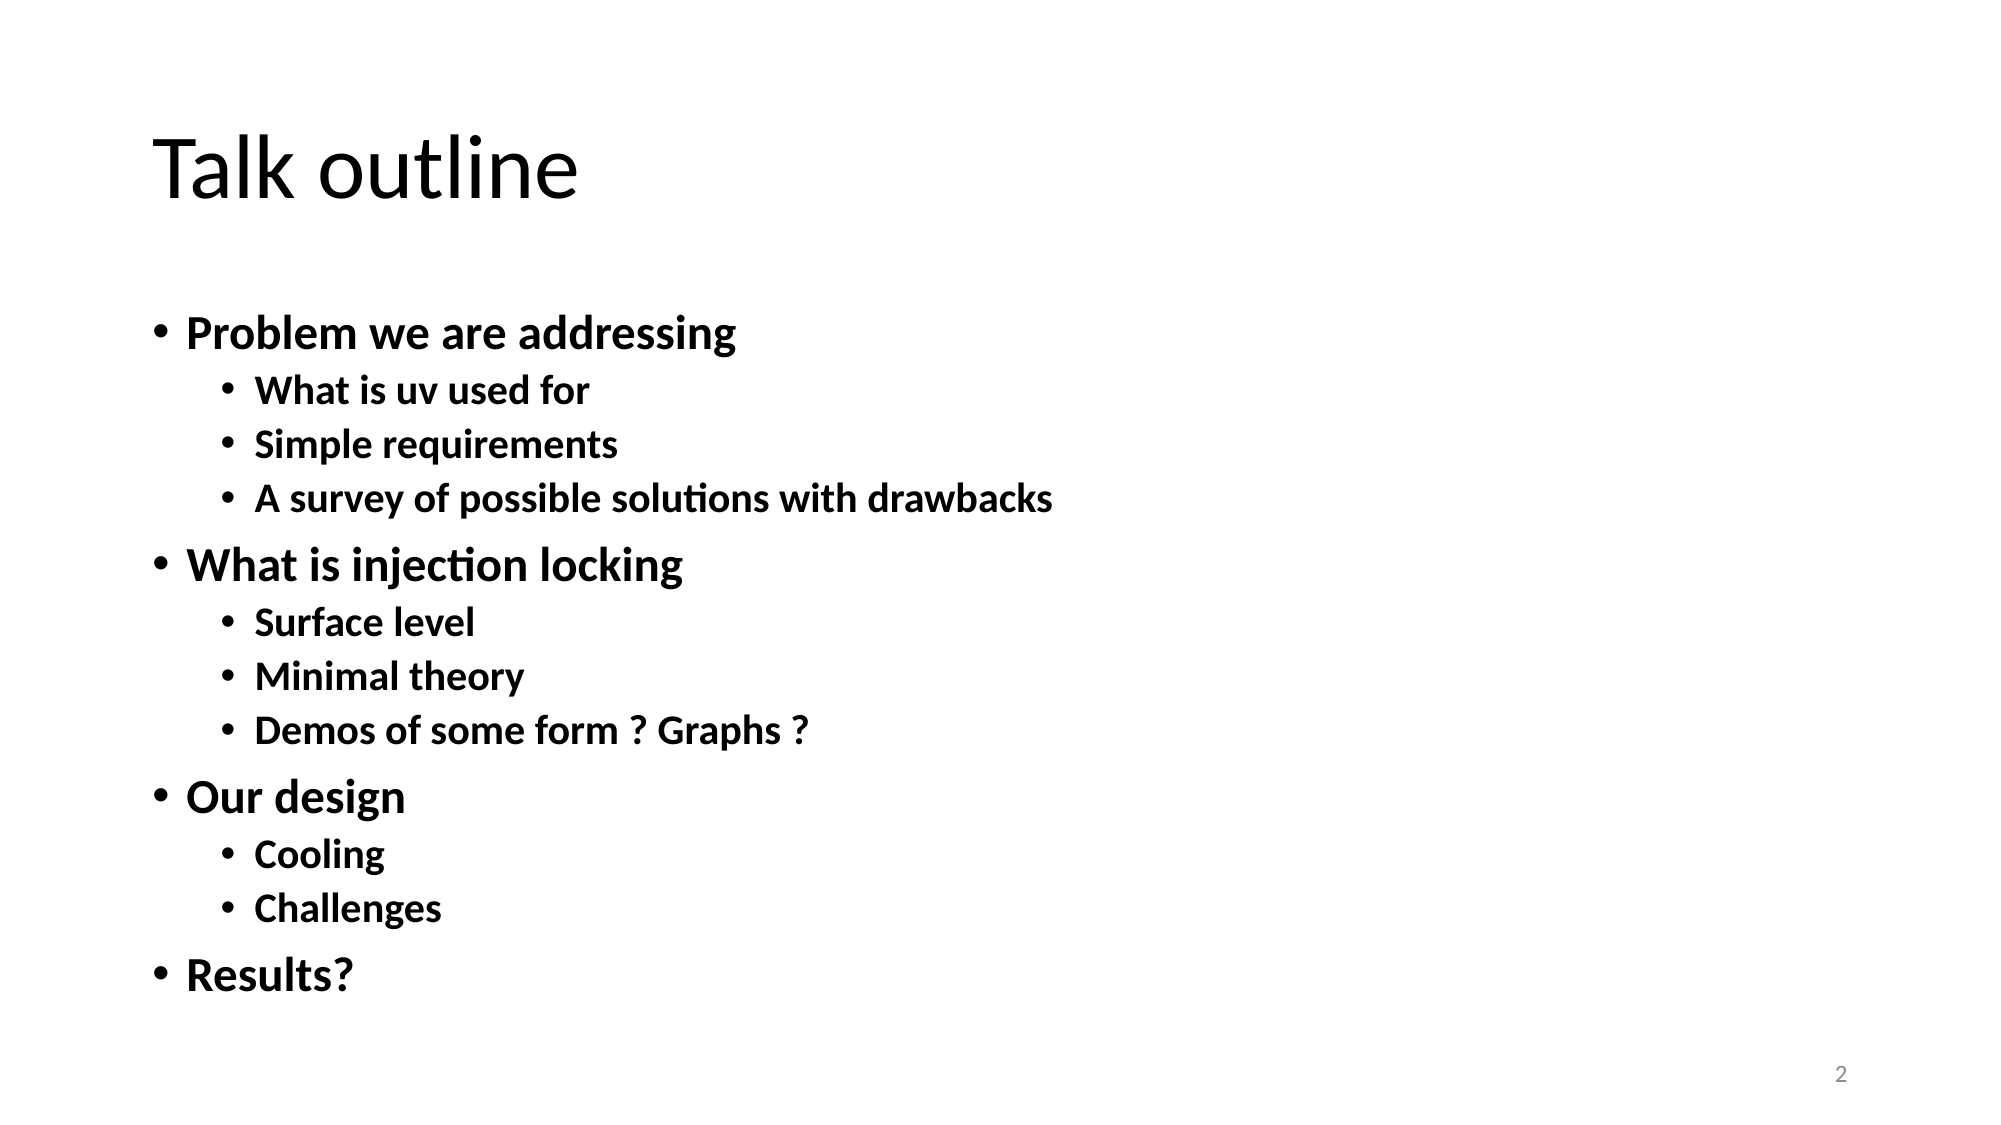

# Talk outline
Problem we are addressing
What is uv used for
Simple requirements
A survey of possible solutions with drawbacks
What is injection locking
Surface level
Minimal theory
Demos of some form ? Graphs ?
Our design
Cooling
Challenges
Results?
2